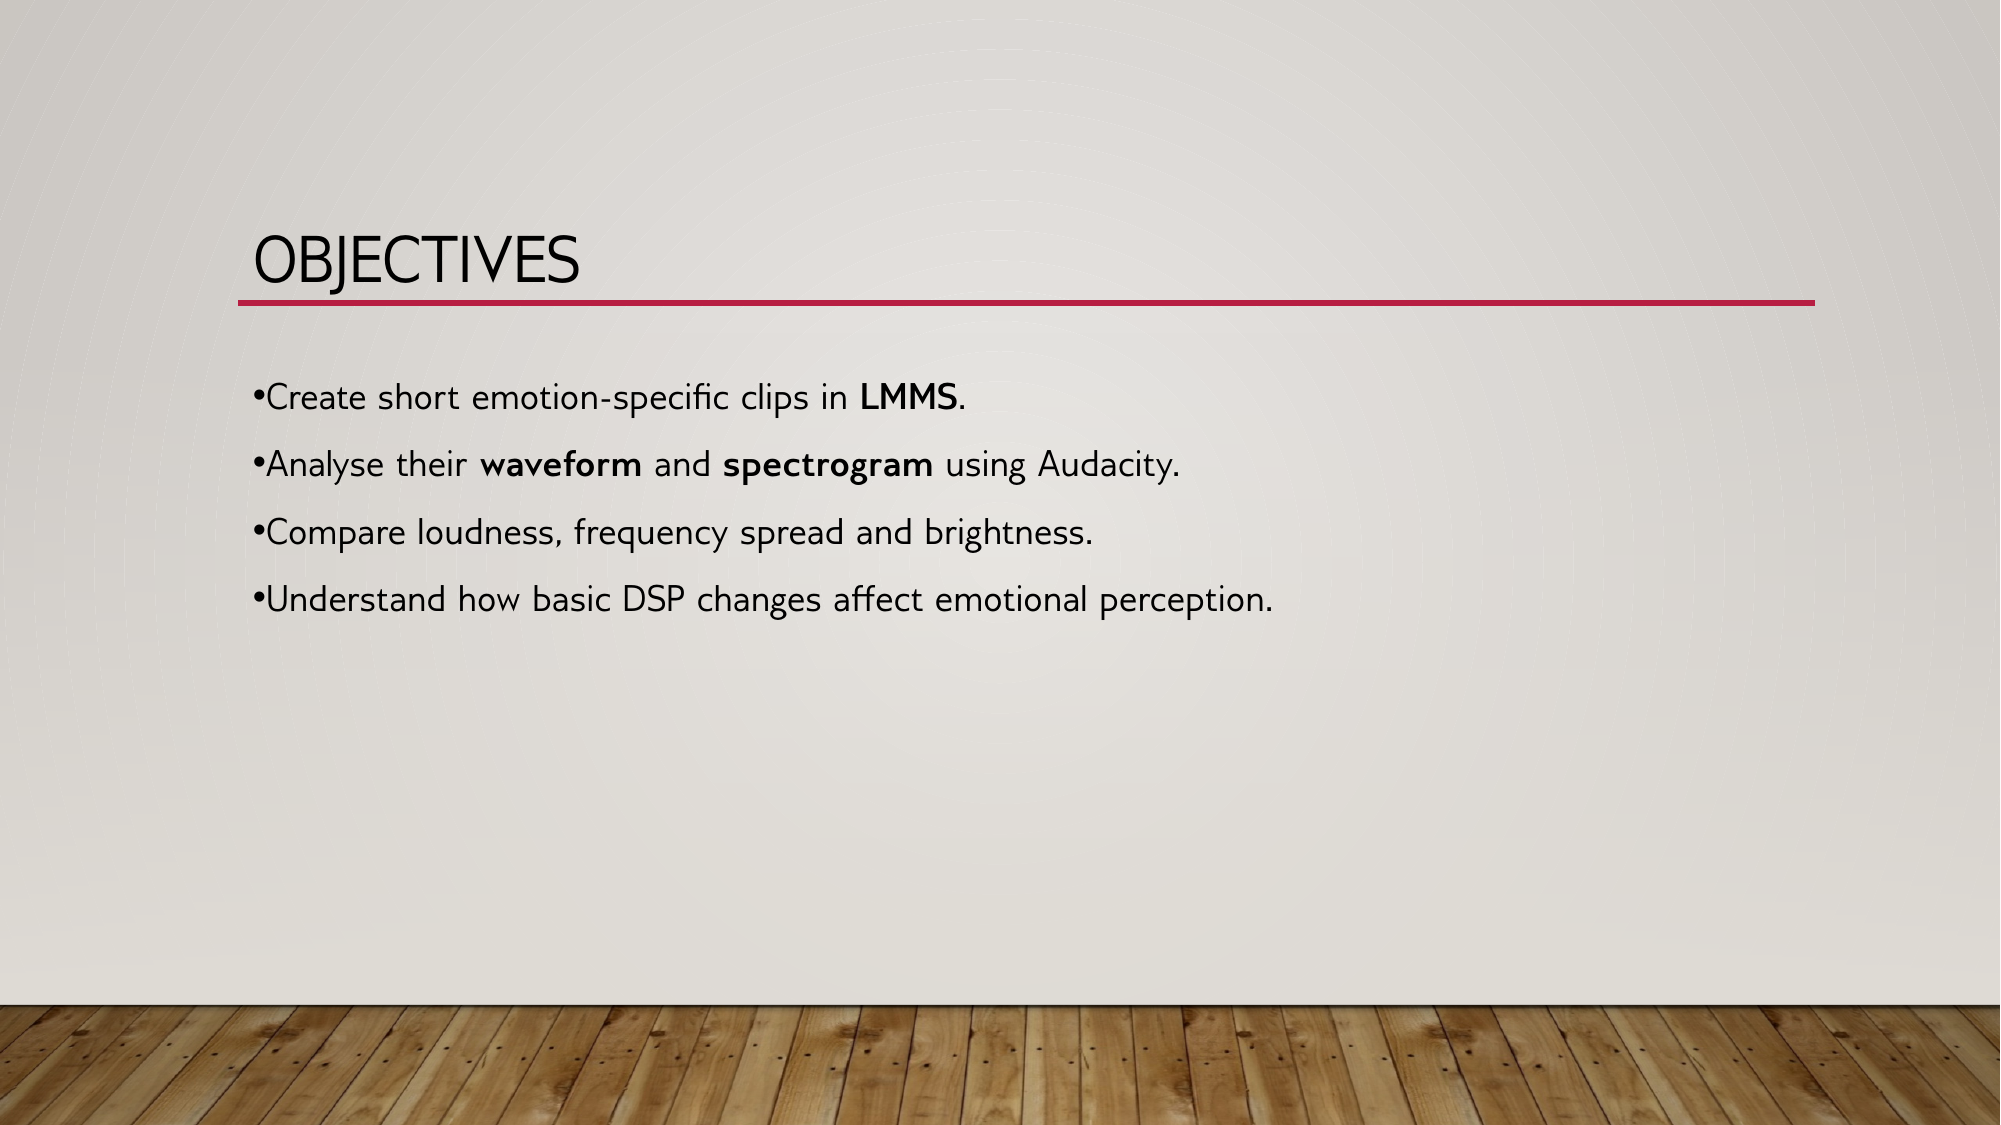

# Objectives
Create short emotion-specific clips in LMMS.
Analyse their waveform and spectrogram using Audacity.
Compare loudness, frequency spread and brightness.
Understand how basic DSP changes affect emotional perception.